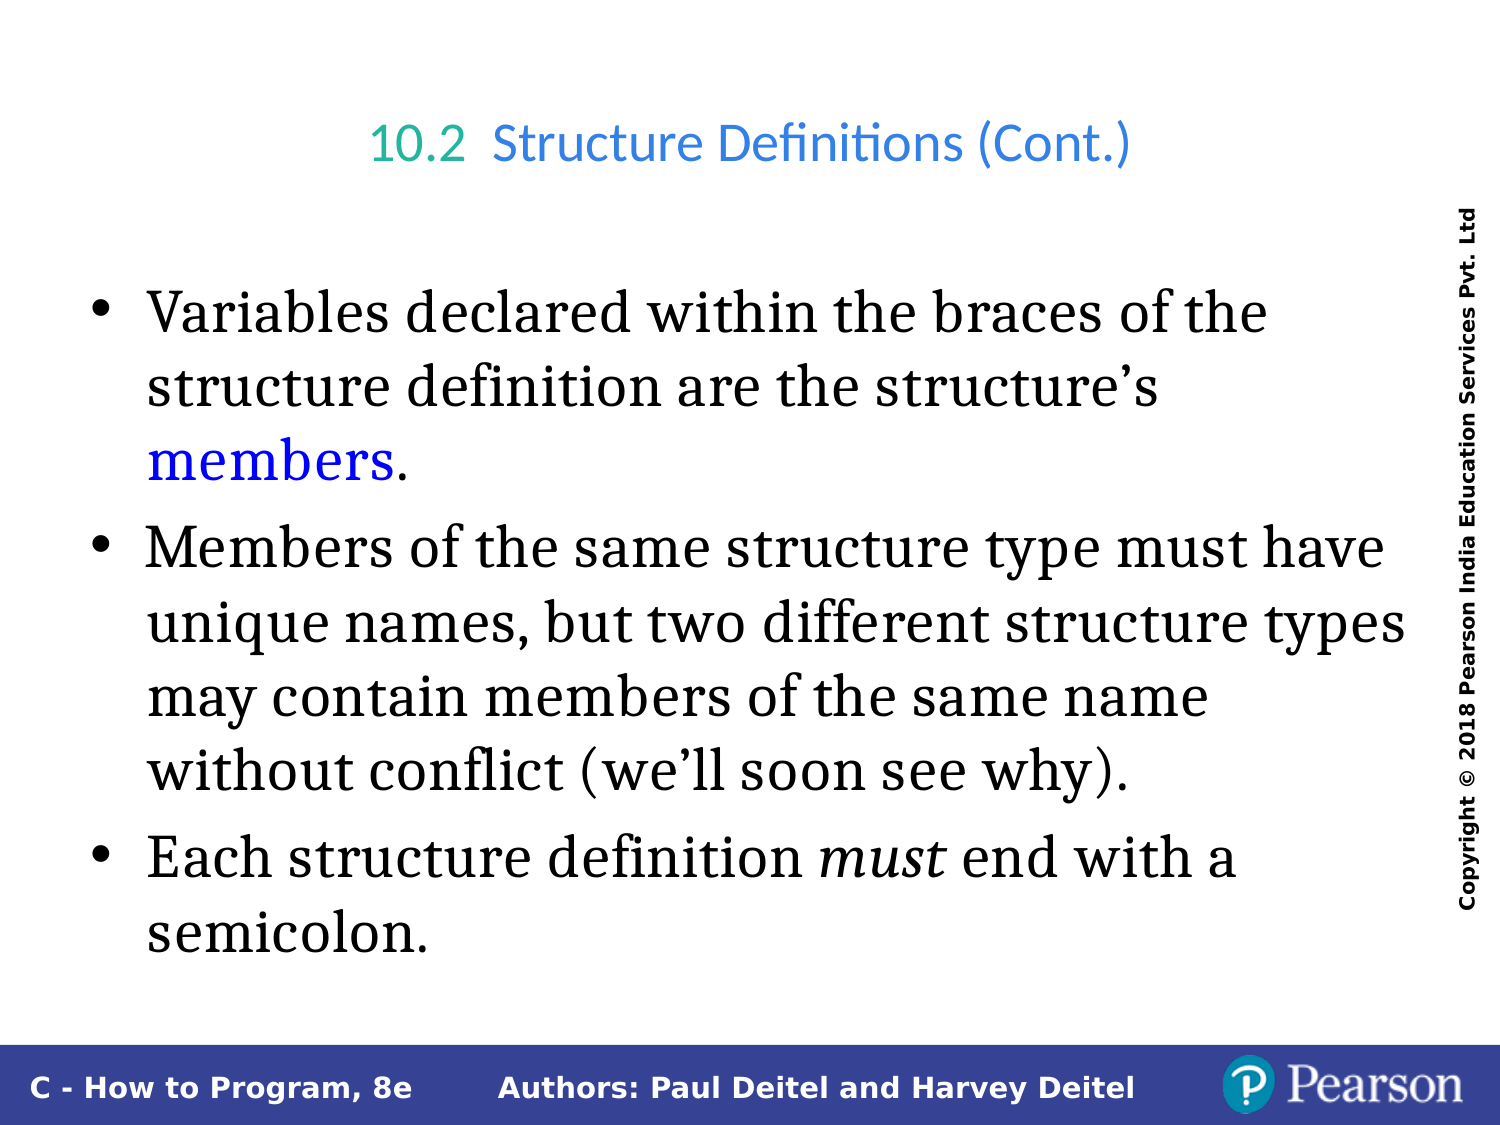

# 10.2  Structure Definitions (Cont.)
Variables declared within the braces of the structure definition are the structure’s members.
Members of the same structure type must have unique names, but two different structure types may contain members of the same name without conflict (we’ll soon see why).
Each structure definition must end with a semicolon.